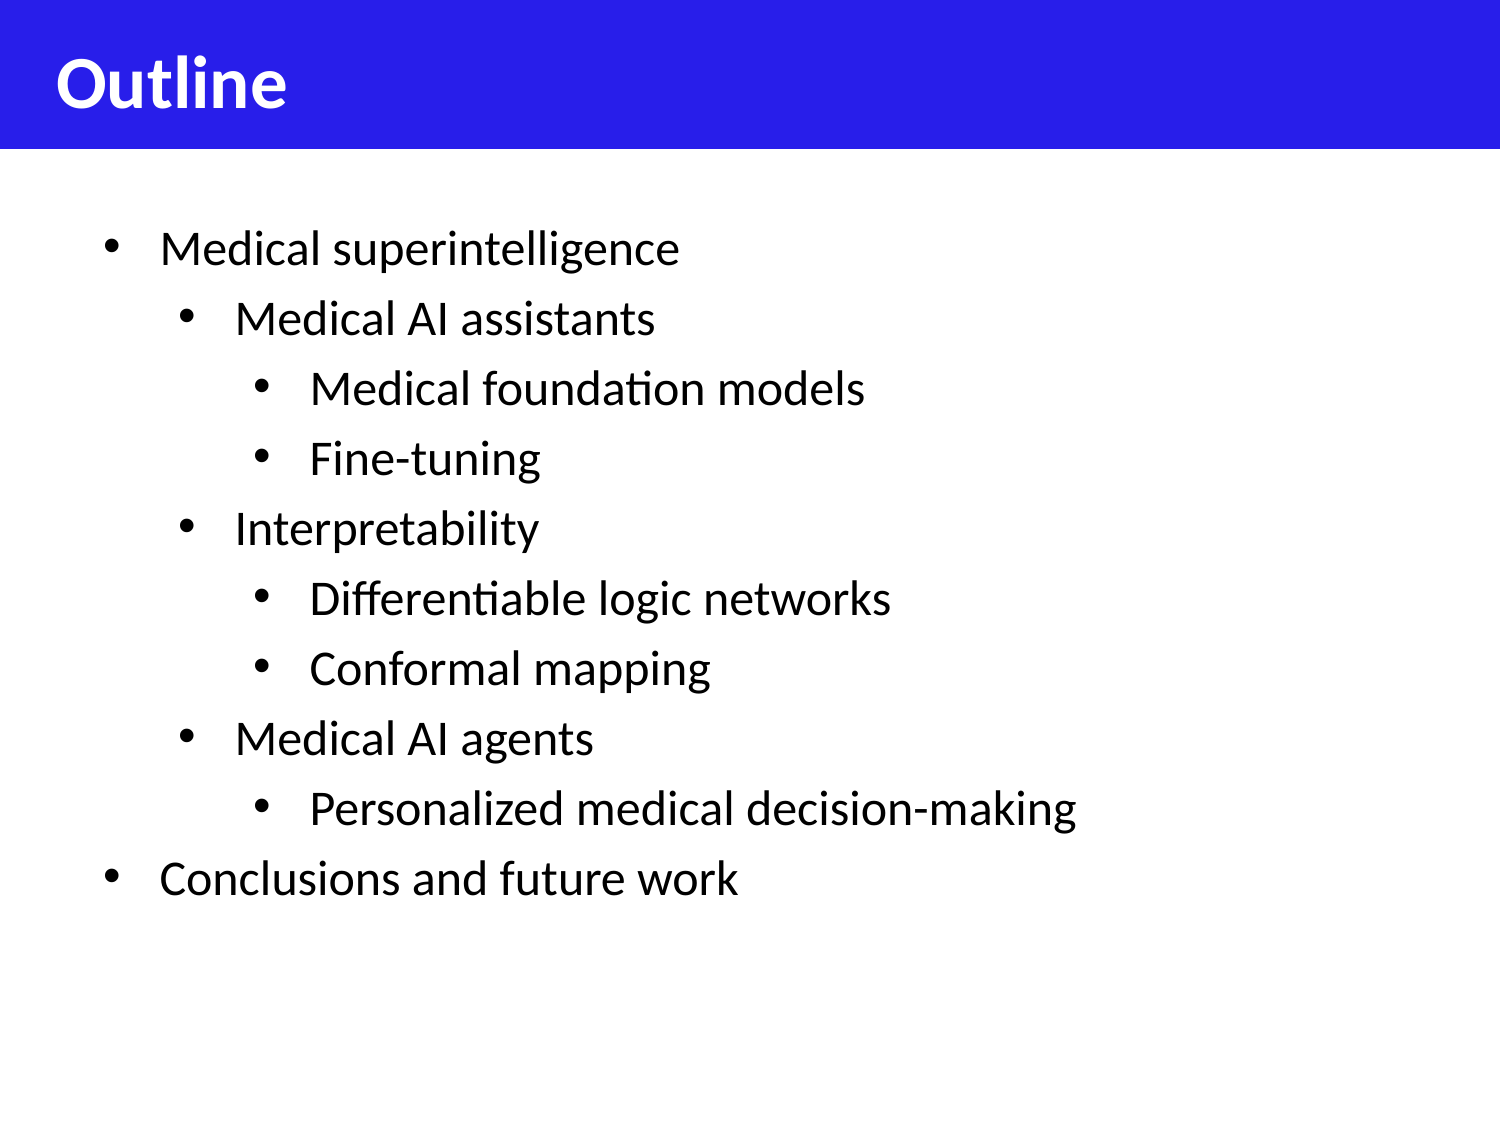

# Outline
Medical superintelligence
Medical AI assistants
Medical foundation models
Fine-tuning
Interpretability
Differentiable logic networks
Conformal mapping
Medical AI agents
Personalized medical decision-making
Conclusions and future work